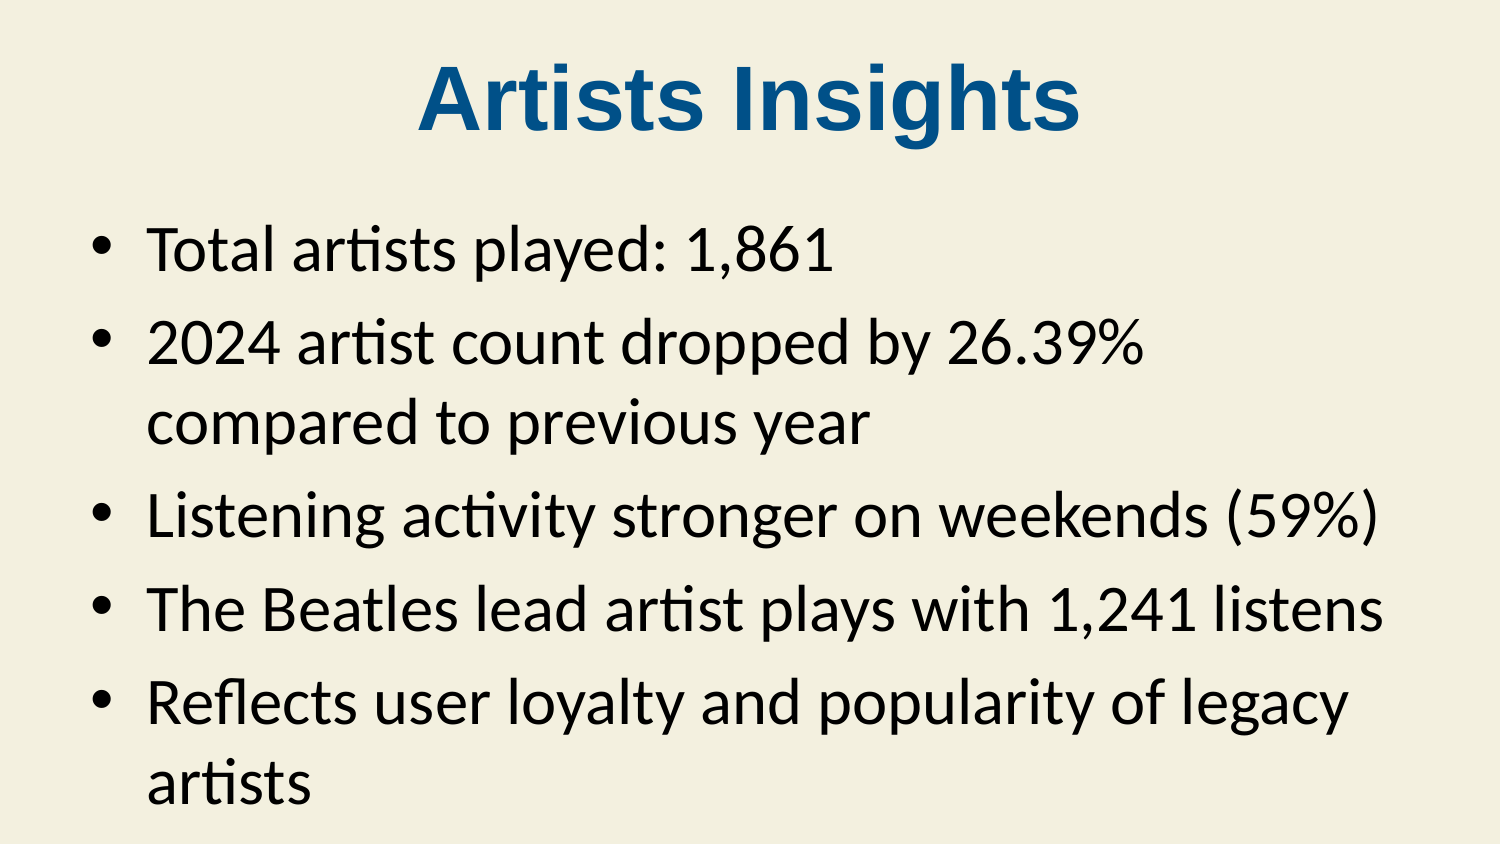

Artists Insights
Total artists played: 1,861
2024 artist count dropped by 26.39% compared to previous year
Listening activity stronger on weekends (59%)
The Beatles lead artist plays with 1,241 listens
Reflects user loyalty and popularity of legacy artists